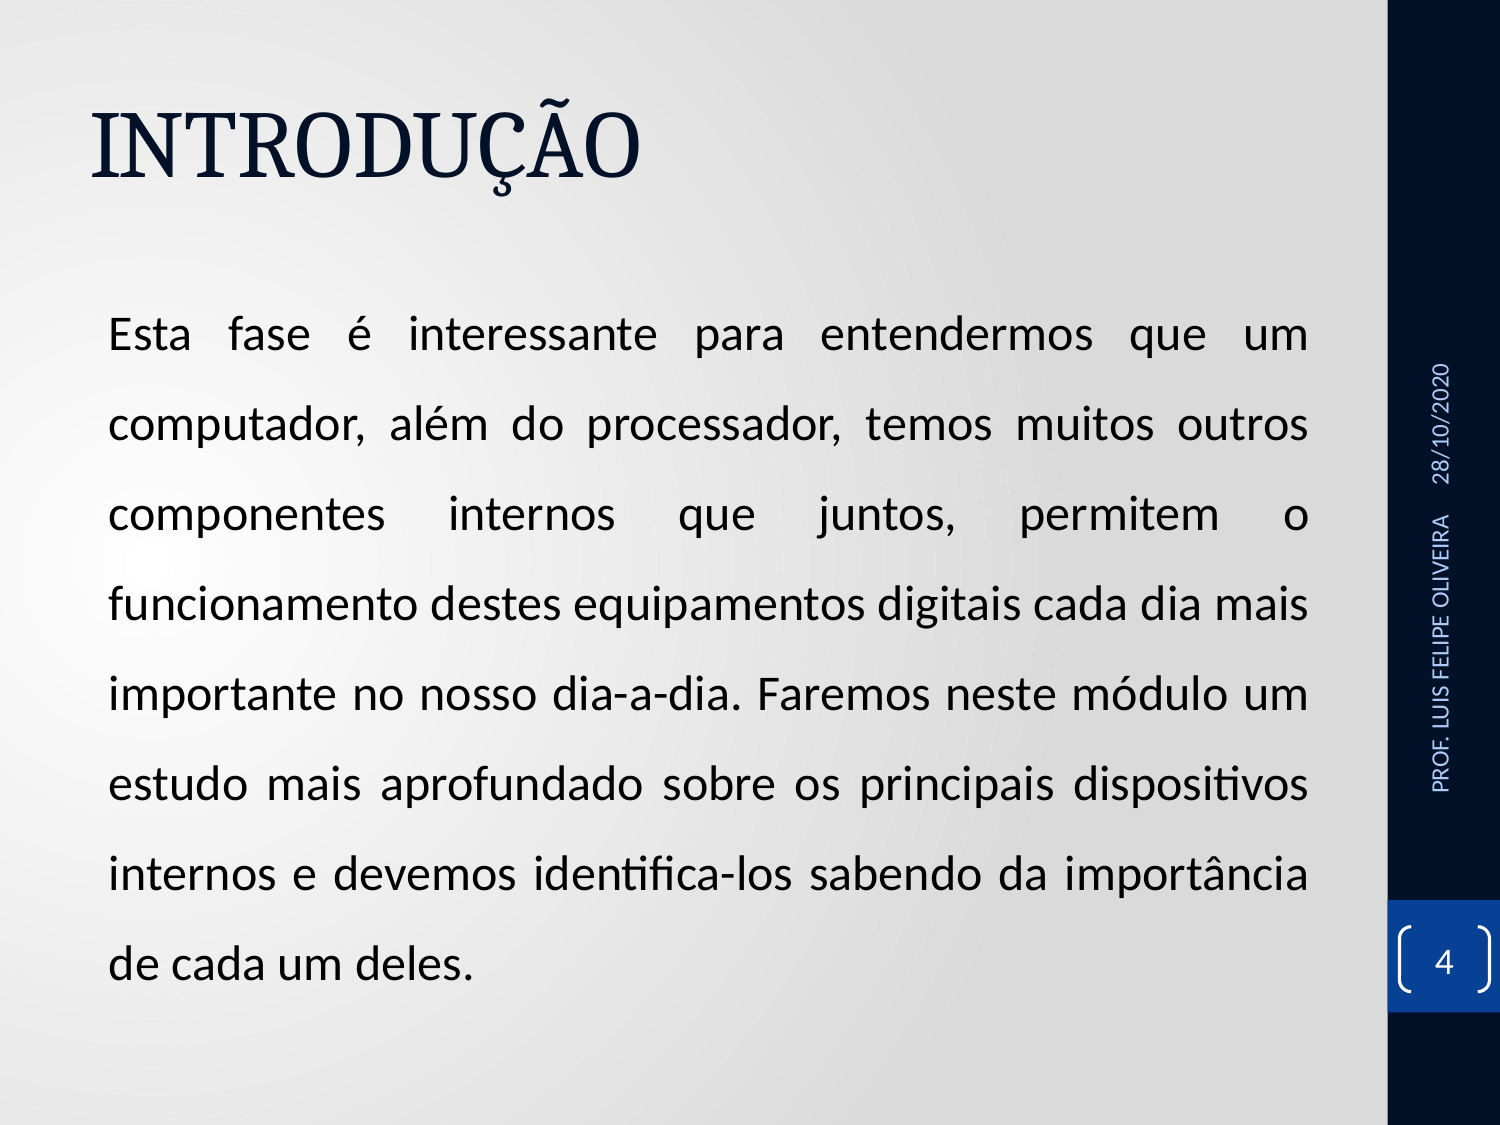

# INTRODUÇÃO
Esta fase é interessante para entendermos que um computador, além do processador, temos muitos outros componentes internos que juntos, permitem o funcionamento destes equipamentos digitais cada dia mais importante no nosso dia-a-dia. Faremos neste módulo um estudo mais aprofundado sobre os principais dispositivos internos e devemos identifica-los sabendo da importância de cada um deles.

28/10/2020
PROF. LUIS FELIPE OLIVEIRA
4